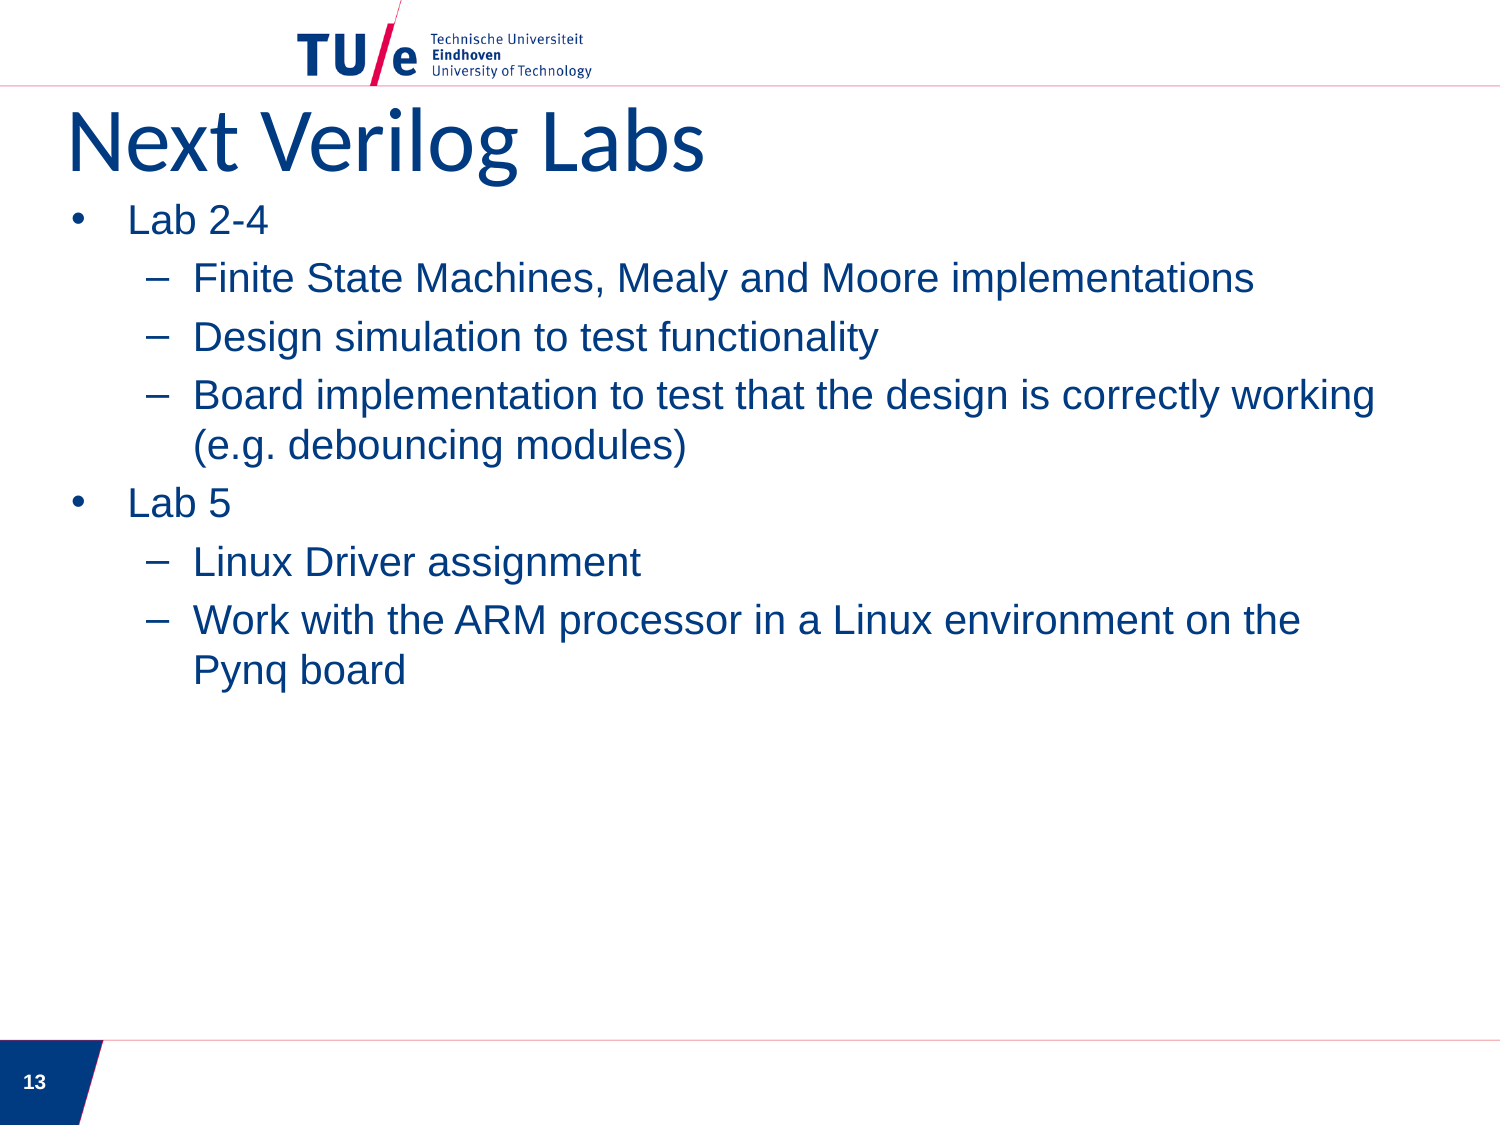

# Next Verilog Labs
Lab 2-4
Finite State Machines, Mealy and Moore implementations
Design simulation to test functionality
Board implementation to test that the design is correctly working (e.g. debouncing modules)
Lab 5
Linux Driver assignment
Work with the ARM processor in a Linux environment on the Pynq board
13